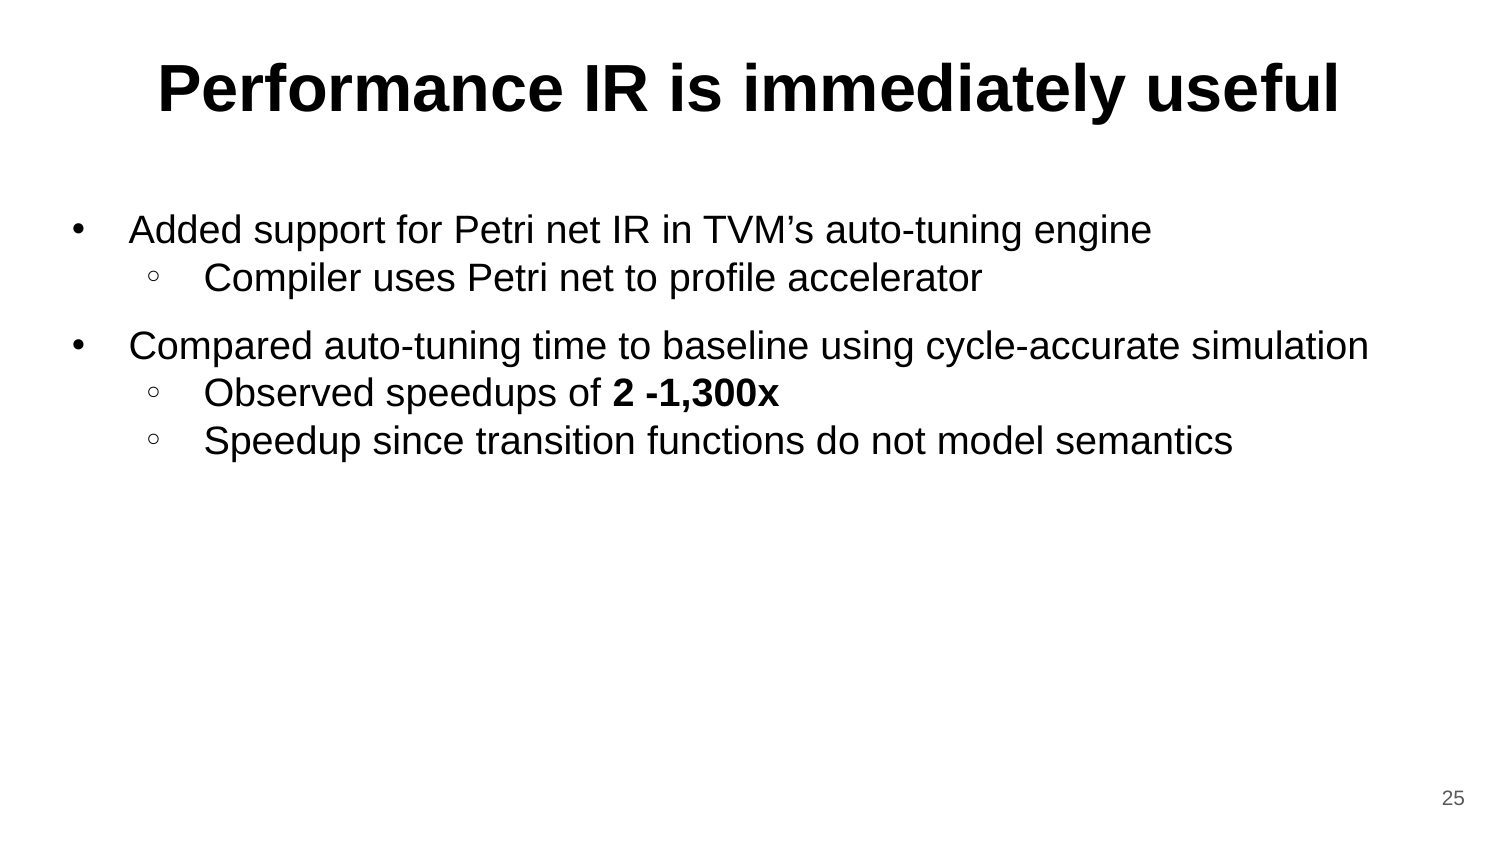

# Performance IR is immediately useful
Added support for Petri net IR in TVM’s auto-tuning engine
Compiler uses Petri net to profile accelerator
Compared auto-tuning time to baseline using cycle-accurate simulation
Observed speedups of 2 -1,300x
Speedup since transition functions do not model semantics

25